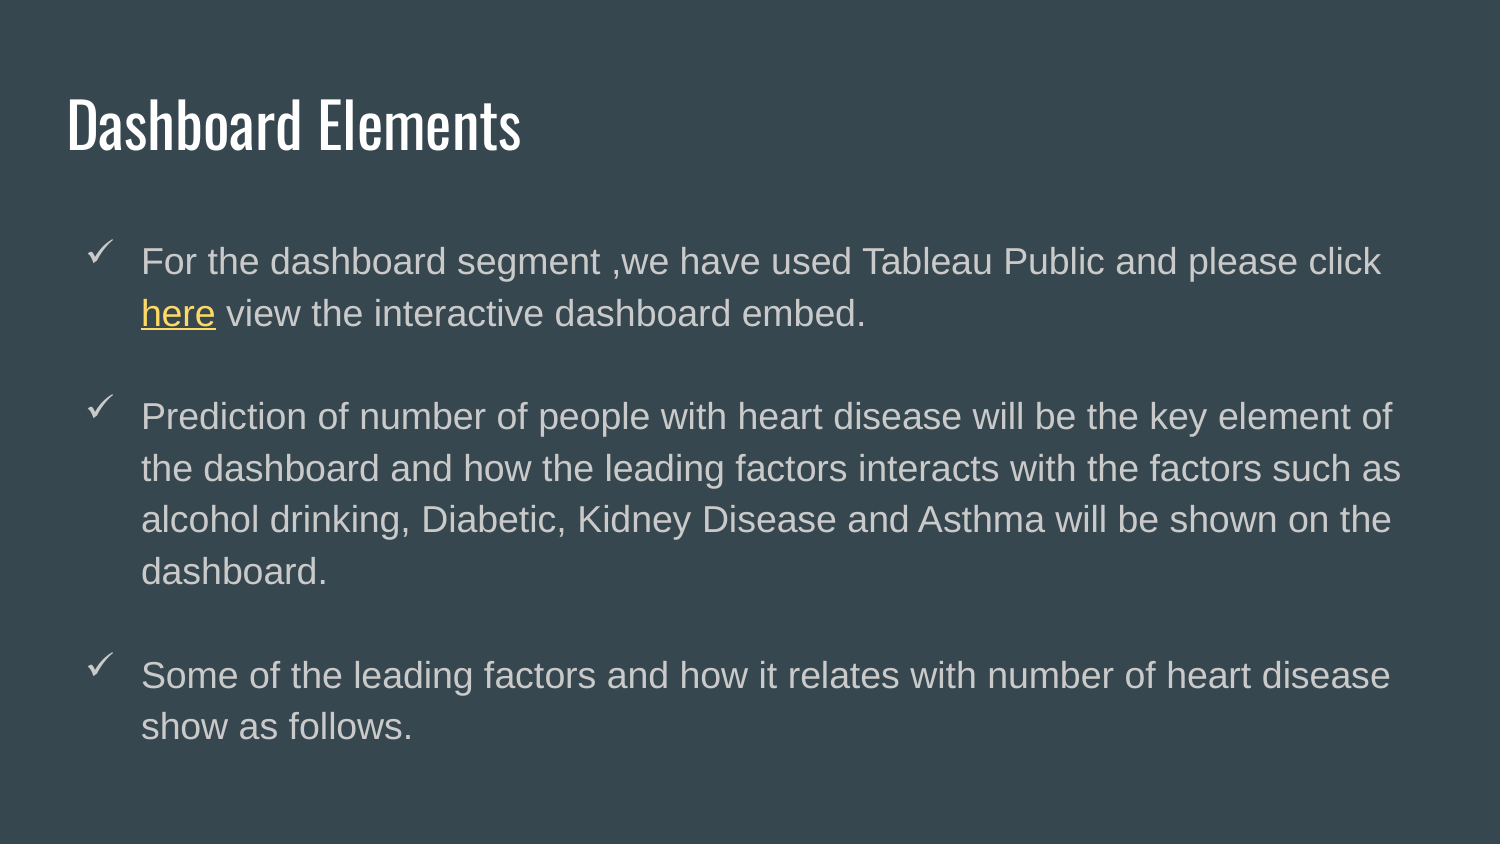

# Dashboard Elements
For the dashboard segment ,we have used Tableau Public and please click here view the interactive dashboard embed.

Prediction of number of people with heart disease will be the key element of the dashboard and how the leading factors interacts with the factors such as alcohol drinking, Diabetic, Kidney Disease and Asthma will be shown on the dashboard.

Some of the leading factors and how it relates with number of heart disease show as follows.